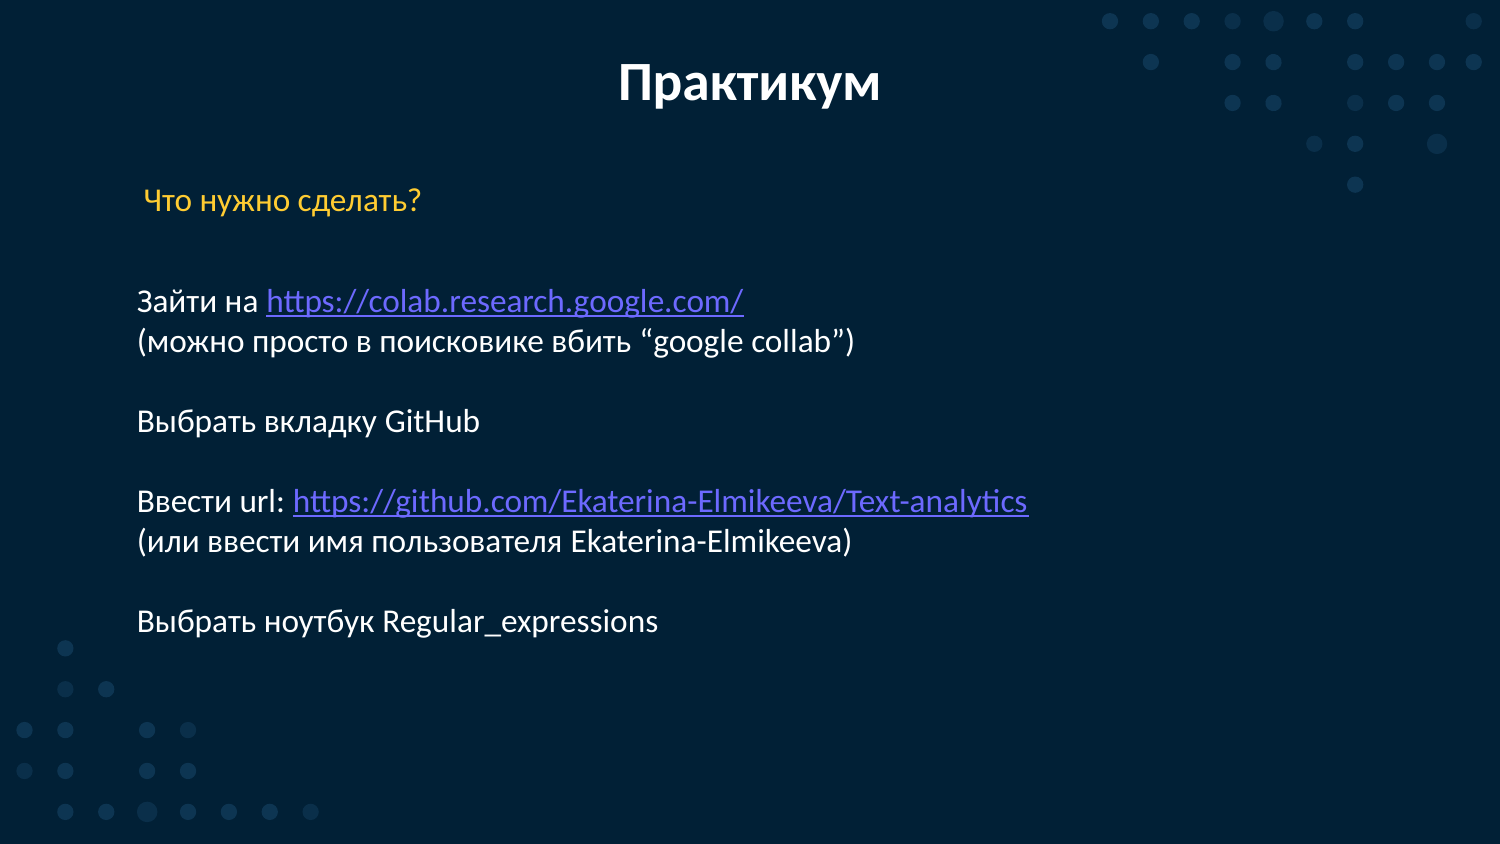

# Практикум
Что нужно сделать?
Зайти на https://colab.research.google.com/
(можно просто в поисковике вбить “google collab”)

Выбрать вкладку GitHub

Ввести url: https://github.com/Ekaterina-Elmikeeva/Text-analytics
(или ввести имя пользователя Ekaterina-Elmikeeva)

Выбрать ноутбук Regular_expressions